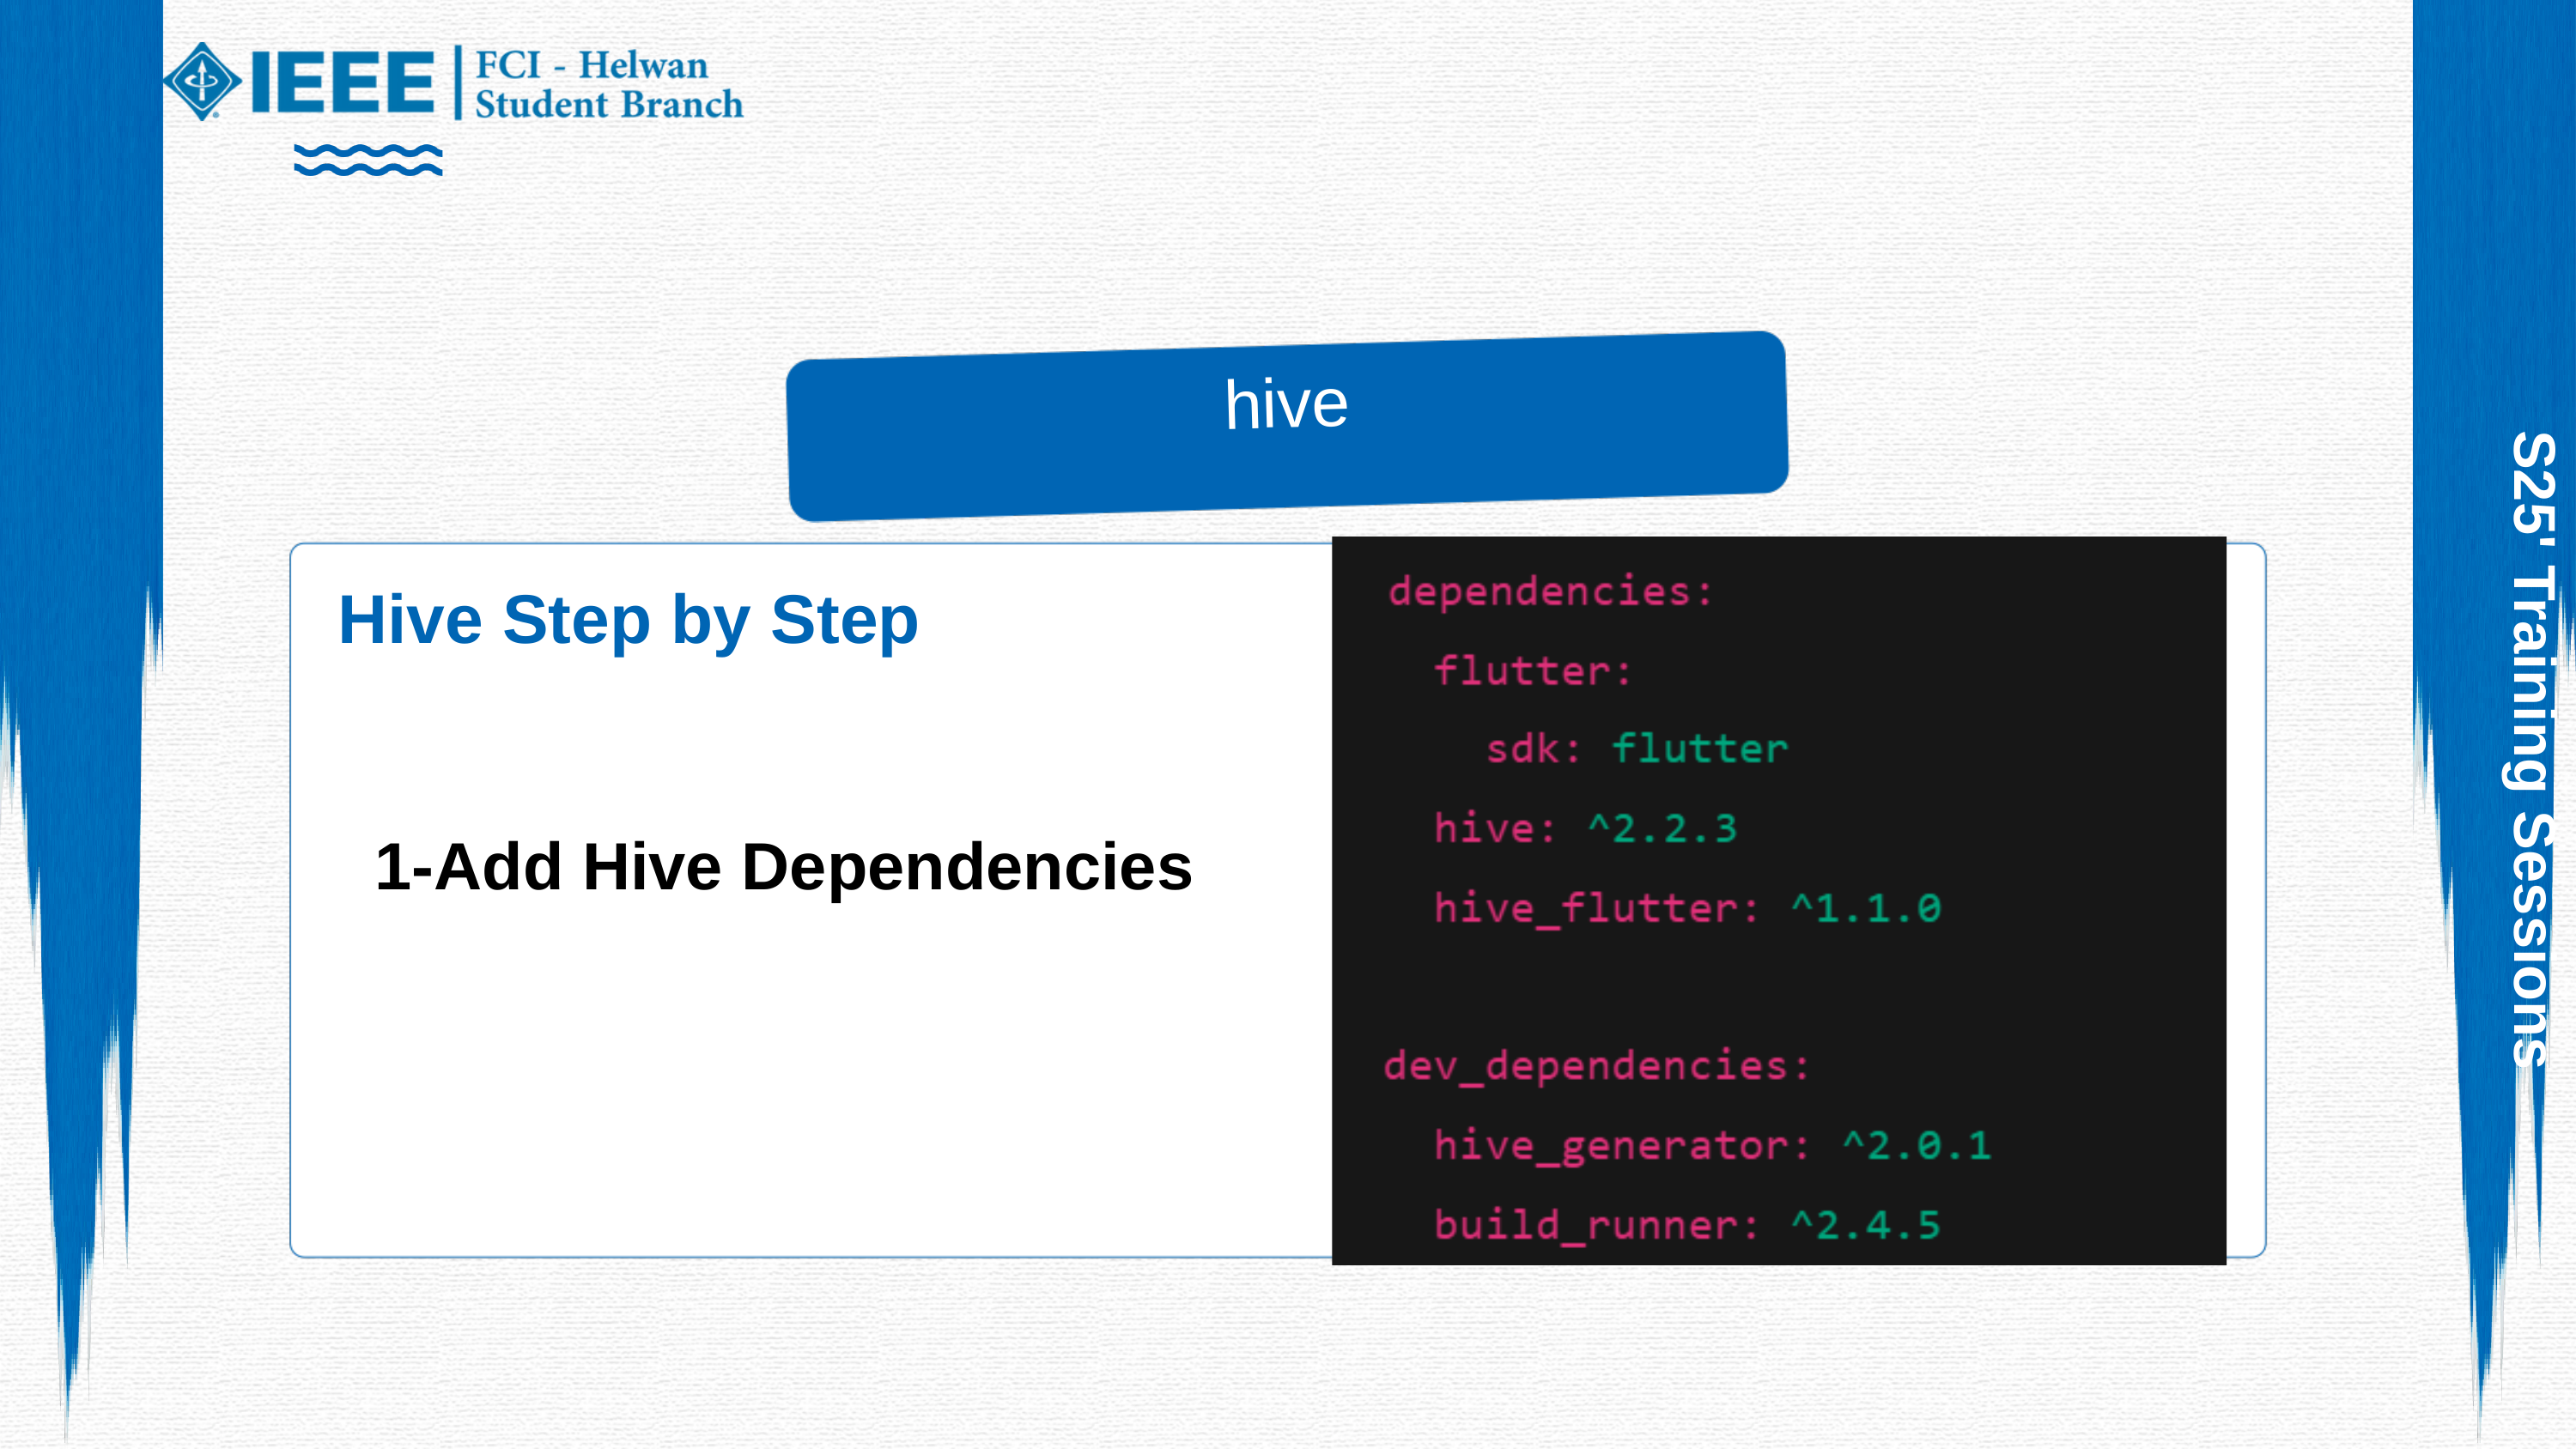

hive

Hive Step by Step

S25' Training Sessions
1-Add Hive Dependencies